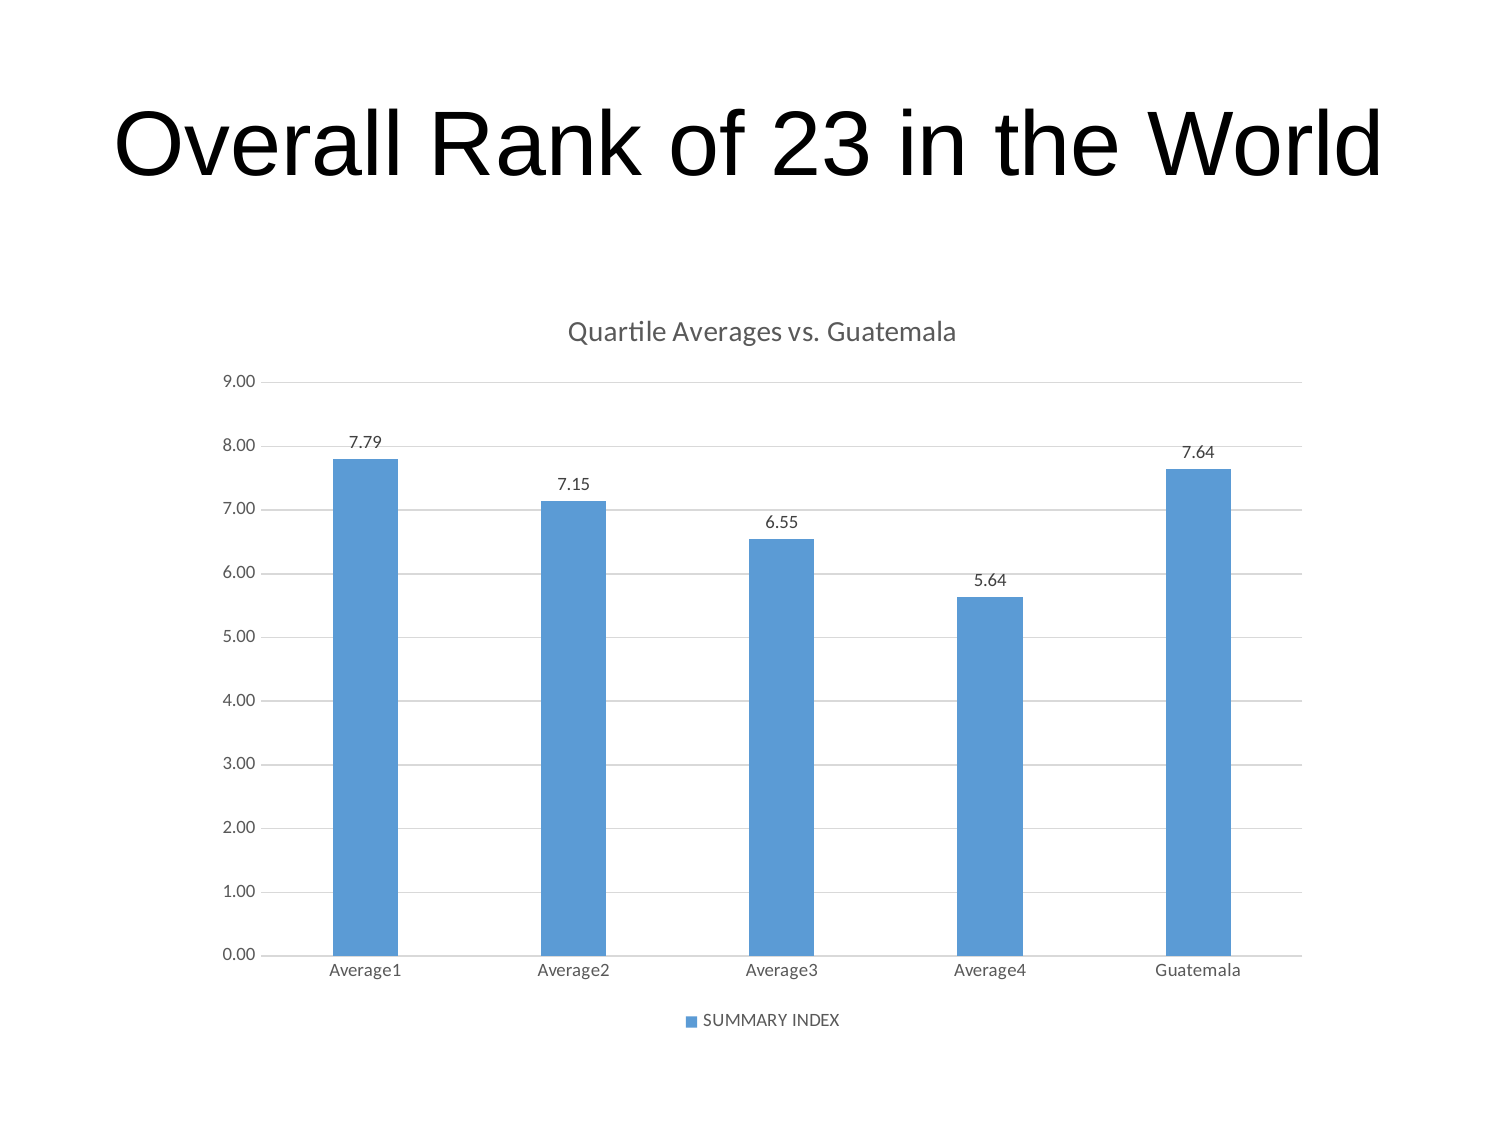

# Overall Rank of 23 in the World

### Chart: Quartile Averages vs. Guatemala

| Category | SUMMARY INDEX |
|---|---|
| Average1 | 7.794878048780489 |
| Average2 | 7.146286743206465 |
| Average3 | 6.54725 |
| Average4 | 5.637380952380953 |
| Guatemala | 7.64 |